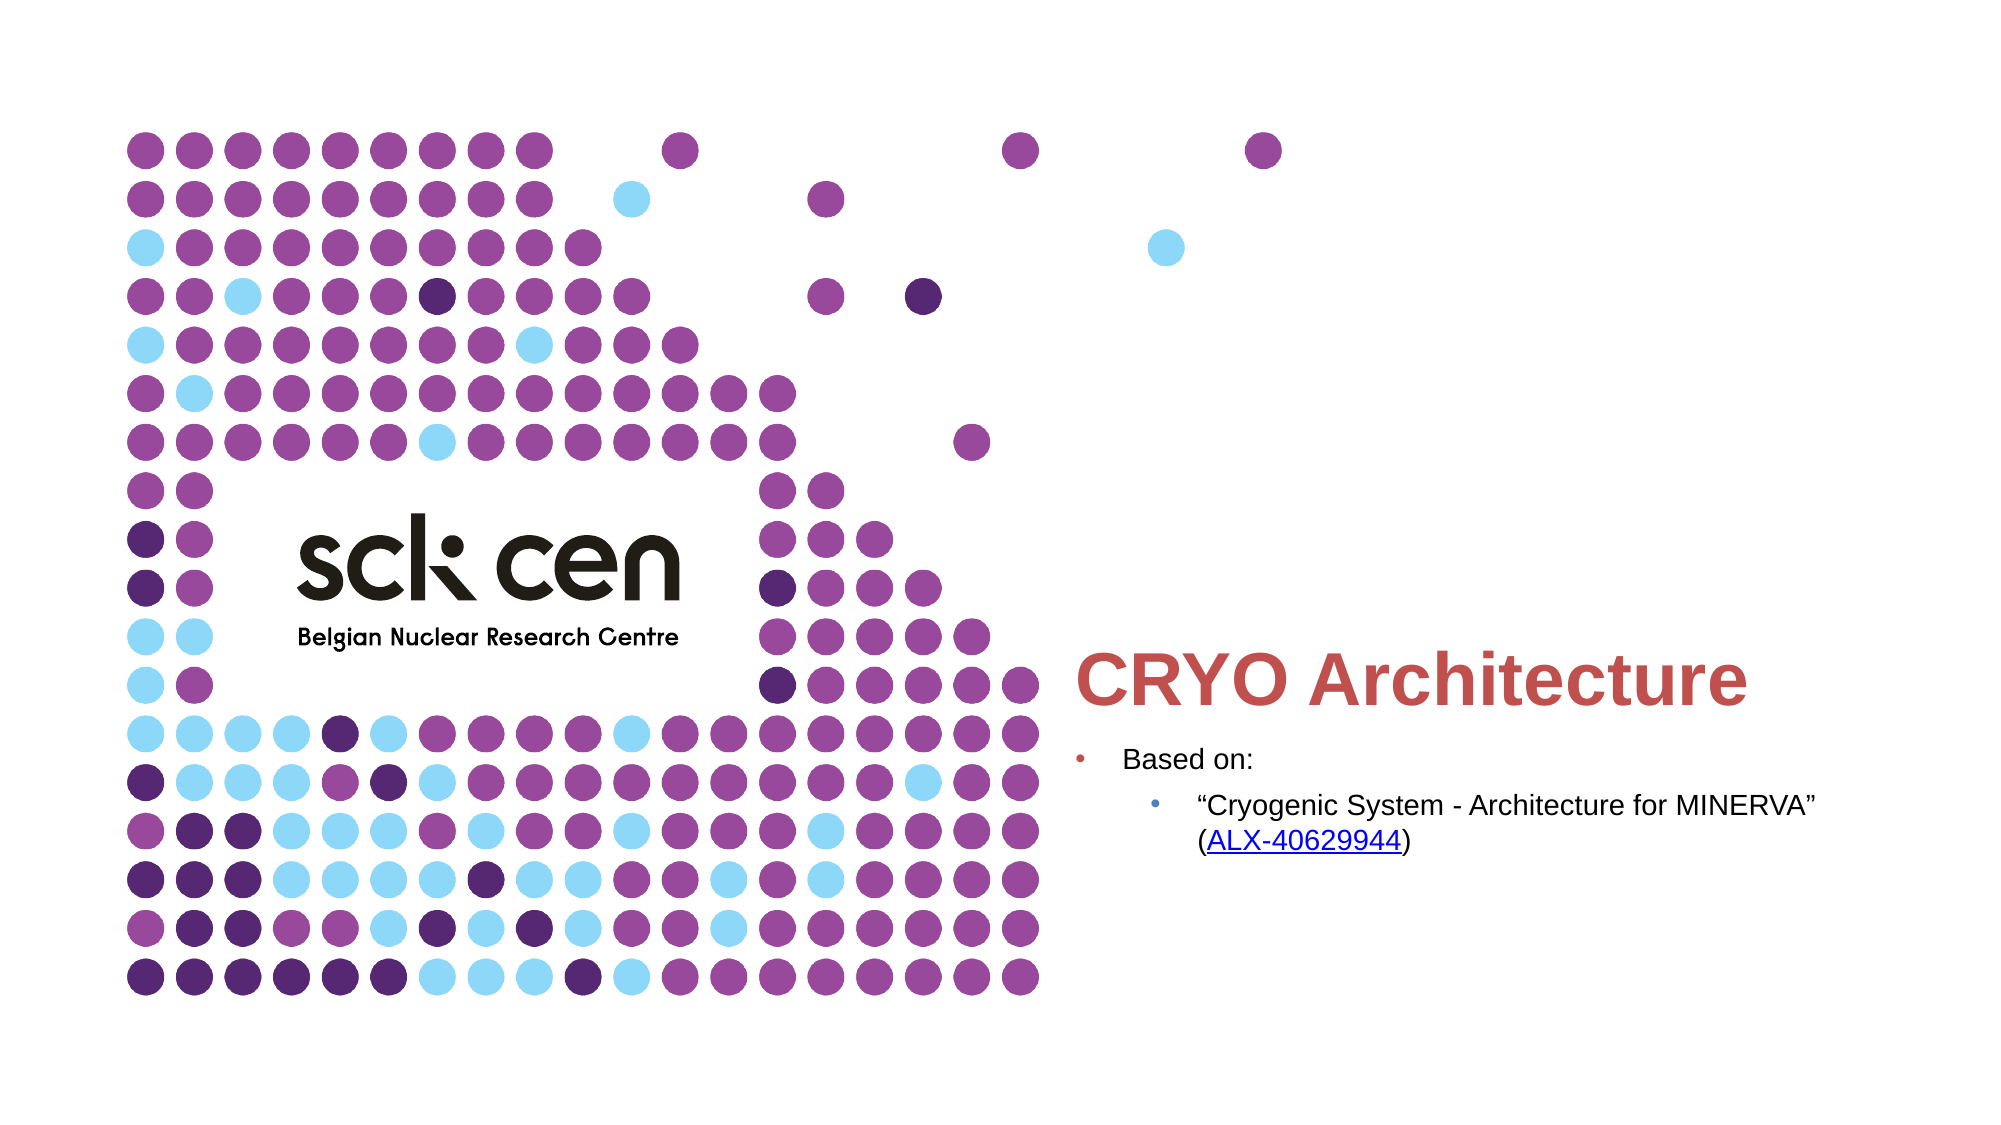

# CRYO Architecture
Based on:
“Cryogenic System - Architecture for MINERVA”
(ALX-40629944)